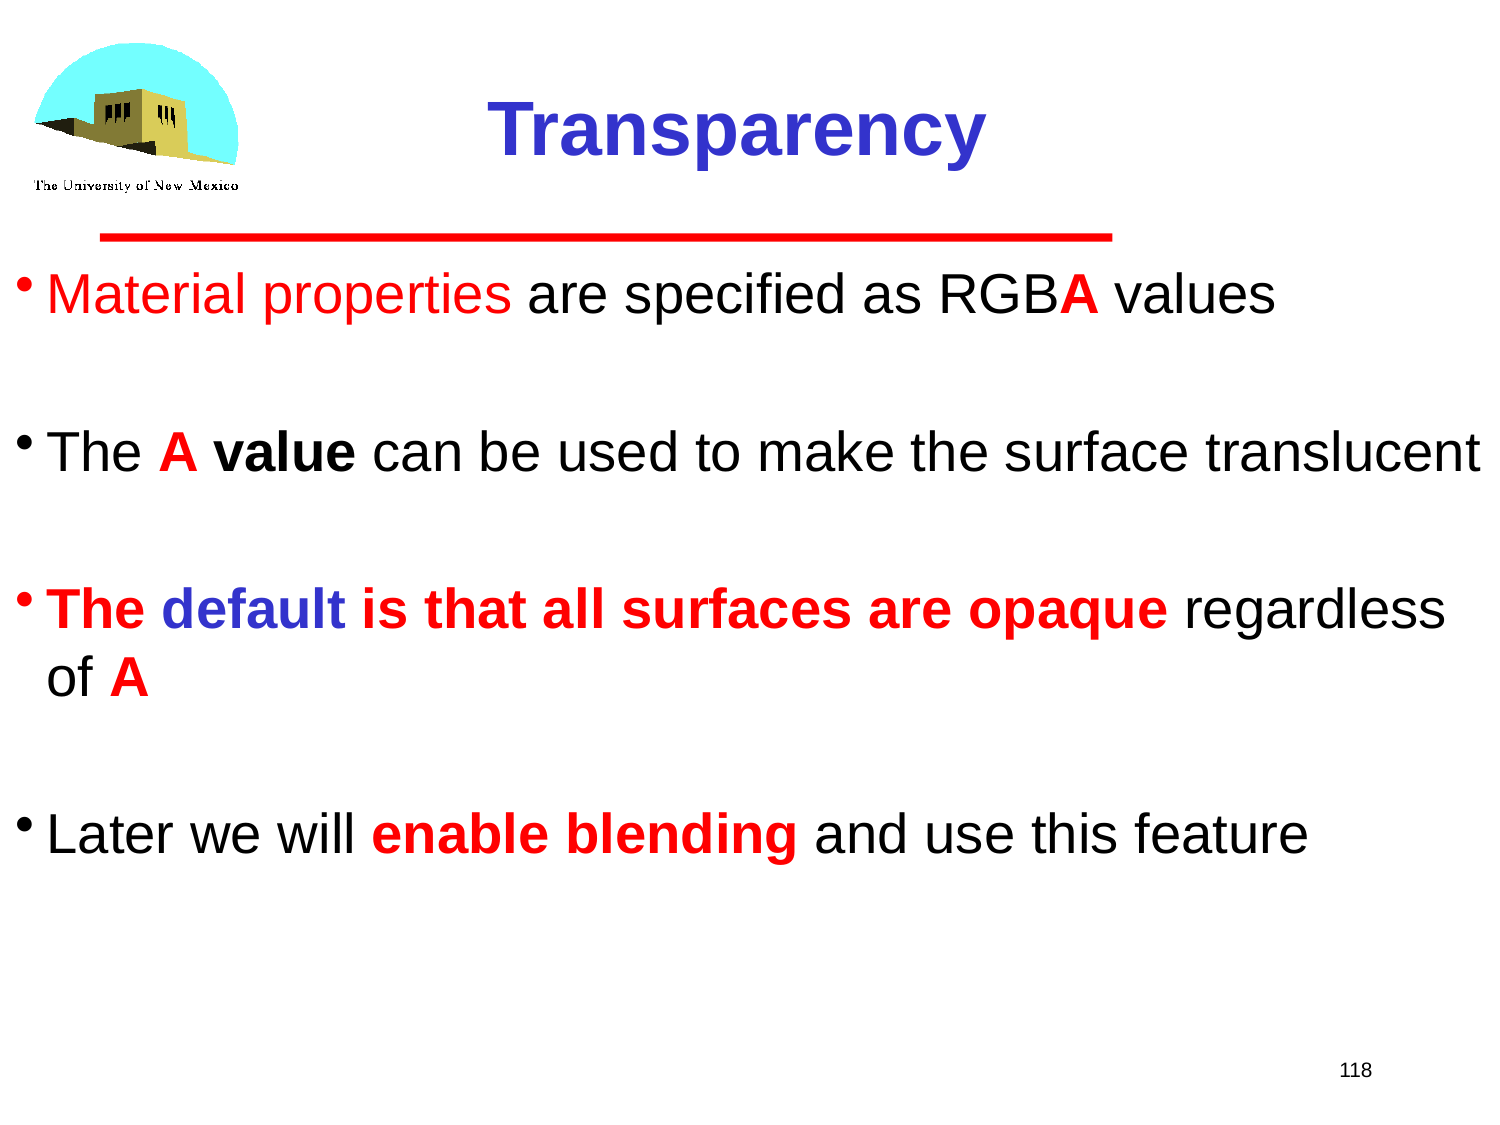

Transparency
Material properties are specified as RGBA values

The A value can be used to make the surface translucent

The default is that all surfaces are opaque regardless of A

Later we will enable blending and use this feature
118